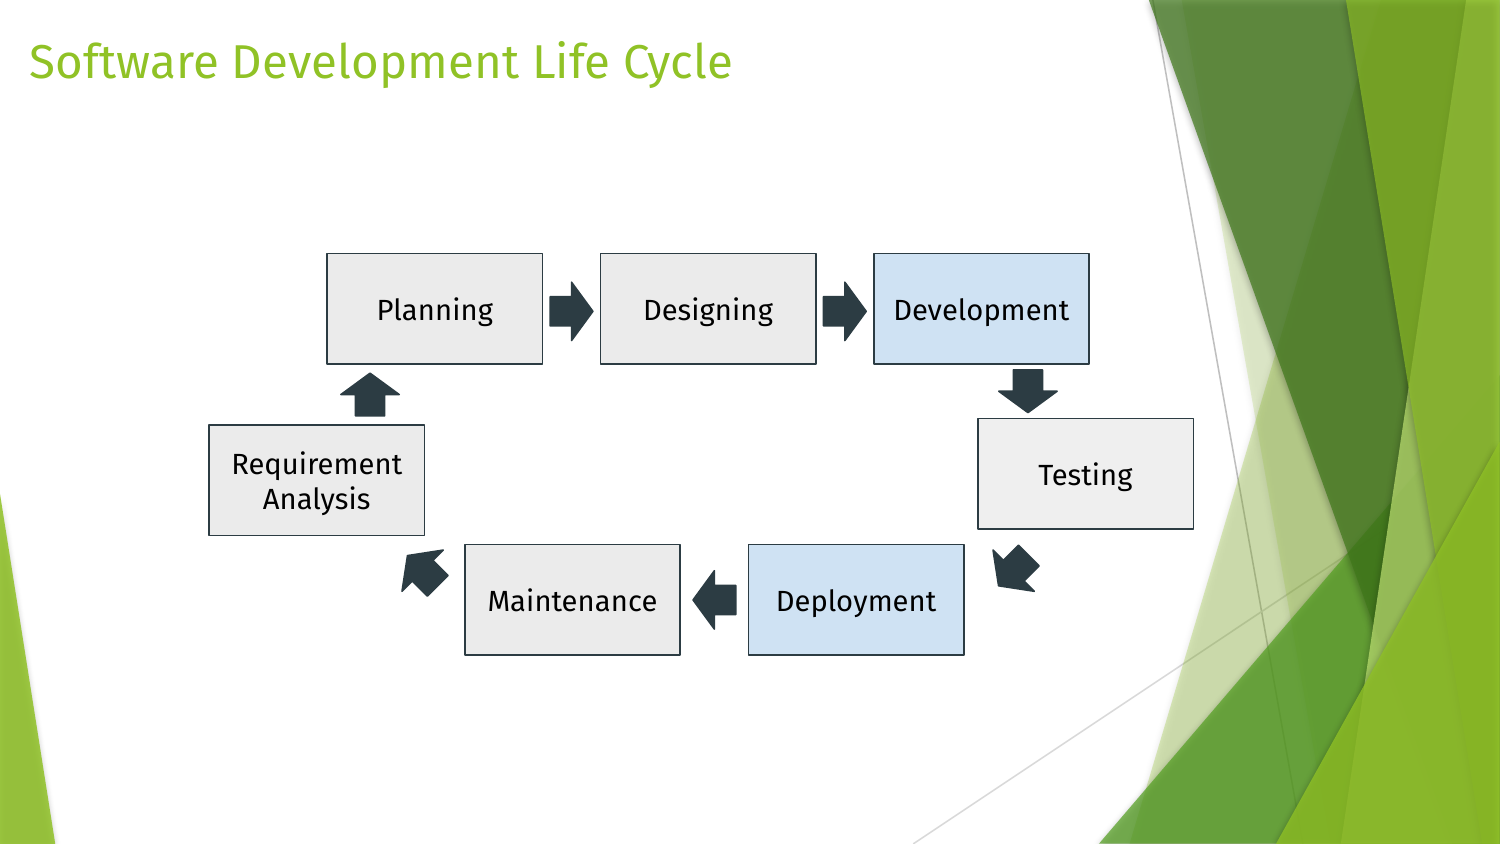

# Software Development Life Cycle
Designing
Development
Planning

Testing
Requirement
Analysis

Maintenance
Deployment